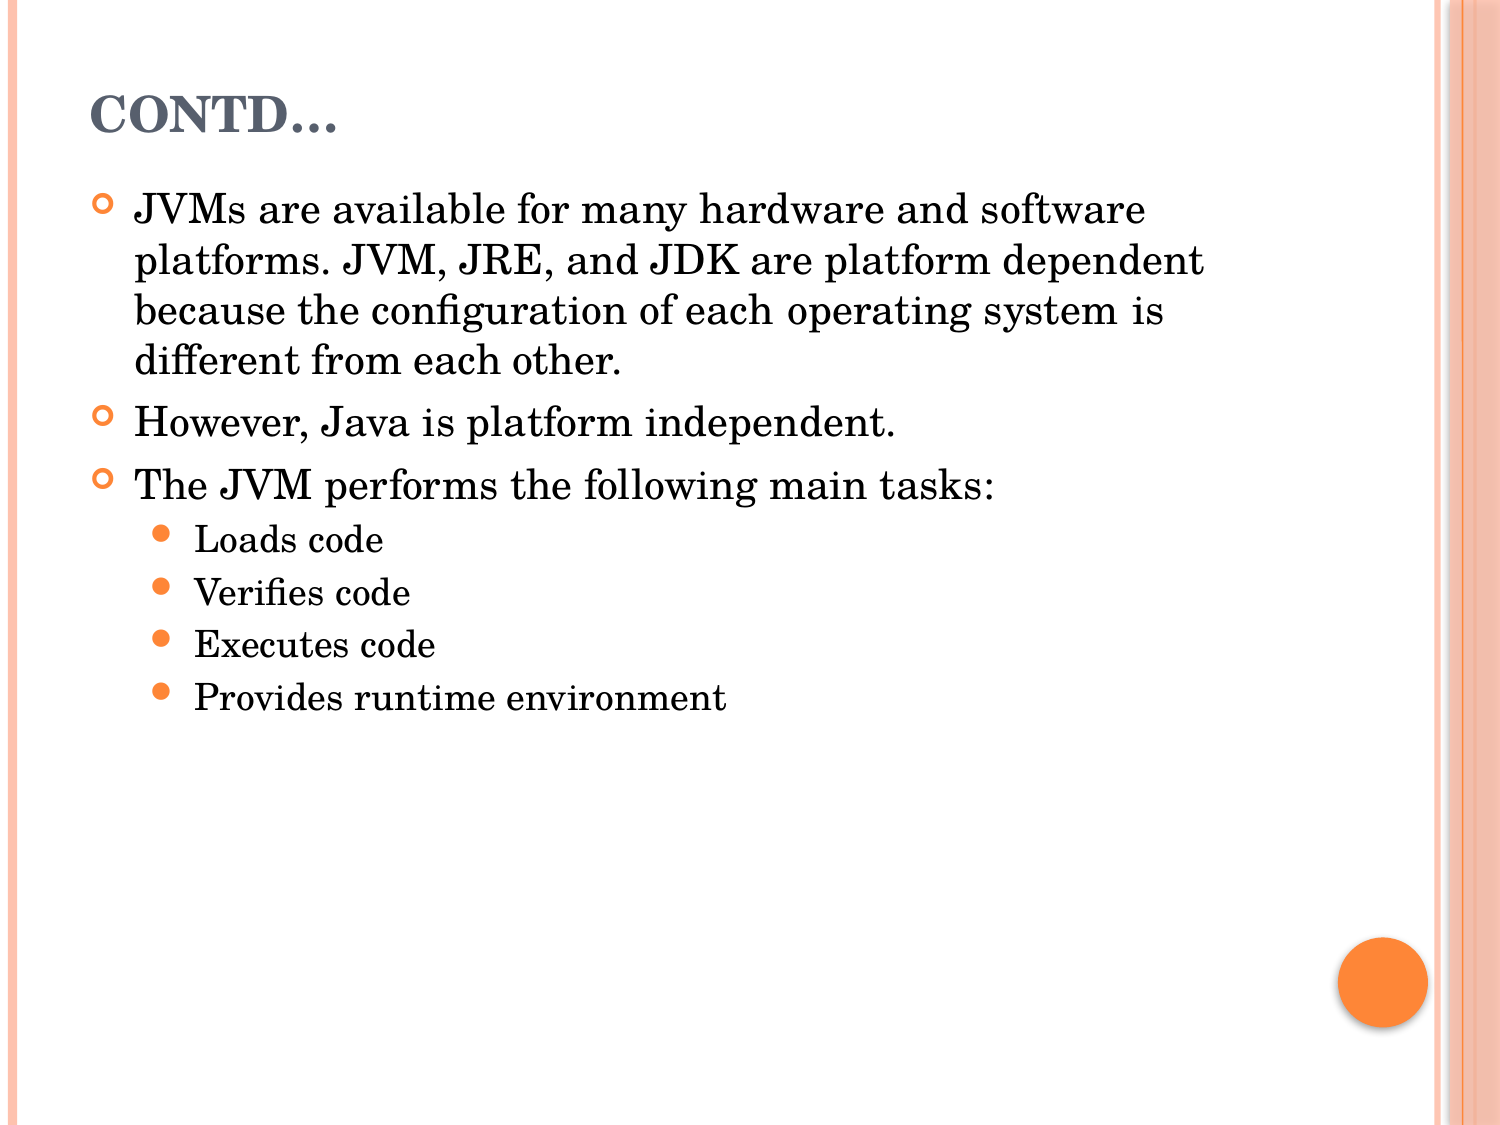

# Contd…
JVMs are available for many hardware and software platforms. JVM, JRE, and JDK are platform dependent because the configuration of each operating system is different from each other.
However, Java is platform independent.
The JVM performs the following main tasks:
Loads code
Verifies code
Executes code
Provides runtime environment